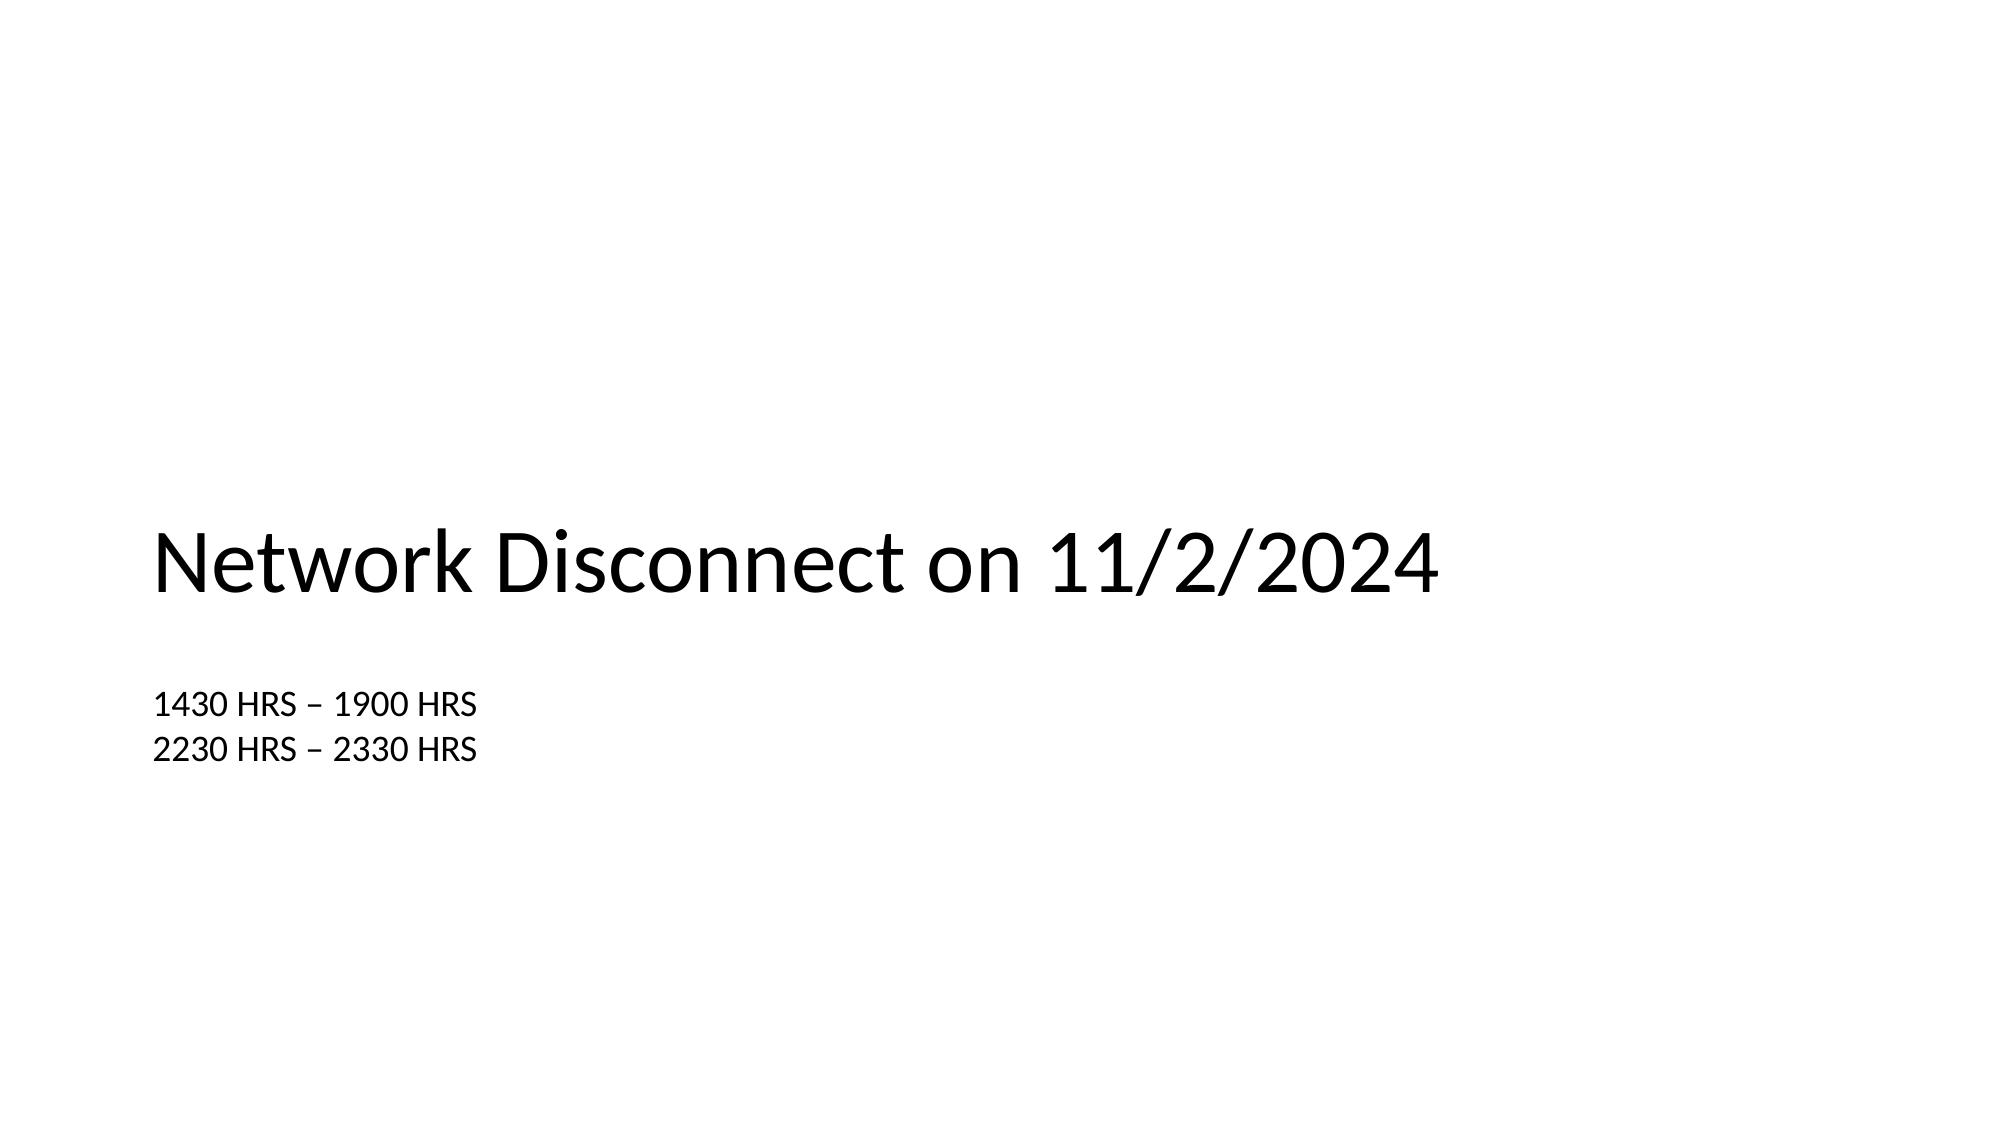

# Network Disconnect on 11/2/2024
1430 HRS – 1900 HRS
2230 HRS – 2330 HRS